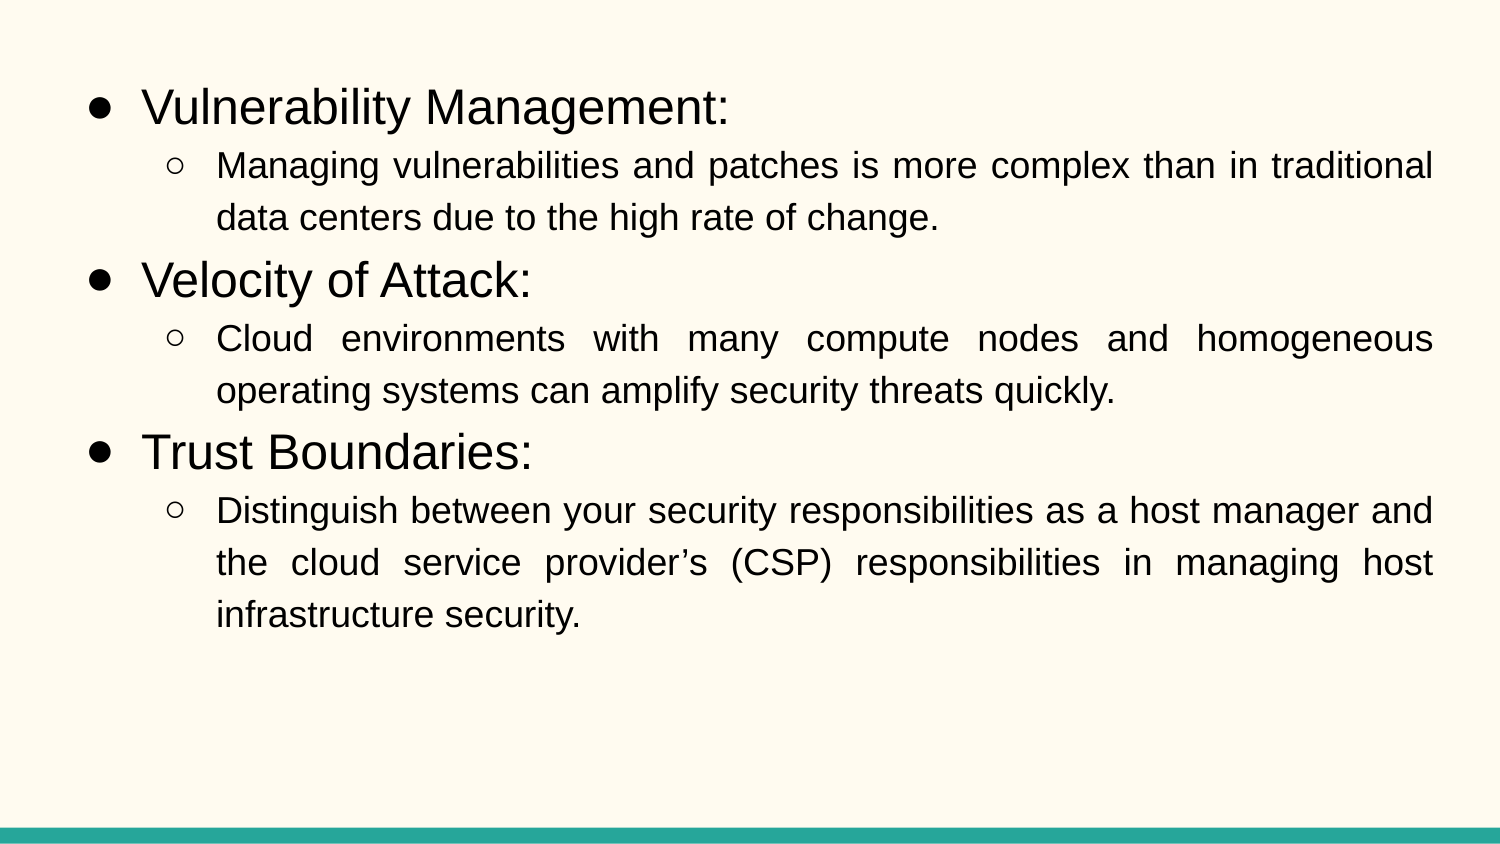

Vulnerability Management:
Managing vulnerabilities and patches is more complex than in traditional data centers due to the high rate of change.
Velocity of Attack:
Cloud environments with many compute nodes and homogeneous operating systems can amplify security threats quickly.
Trust Boundaries:
Distinguish between your security responsibilities as a host manager and the cloud service provider’s (CSP) responsibilities in managing host infrastructure security.